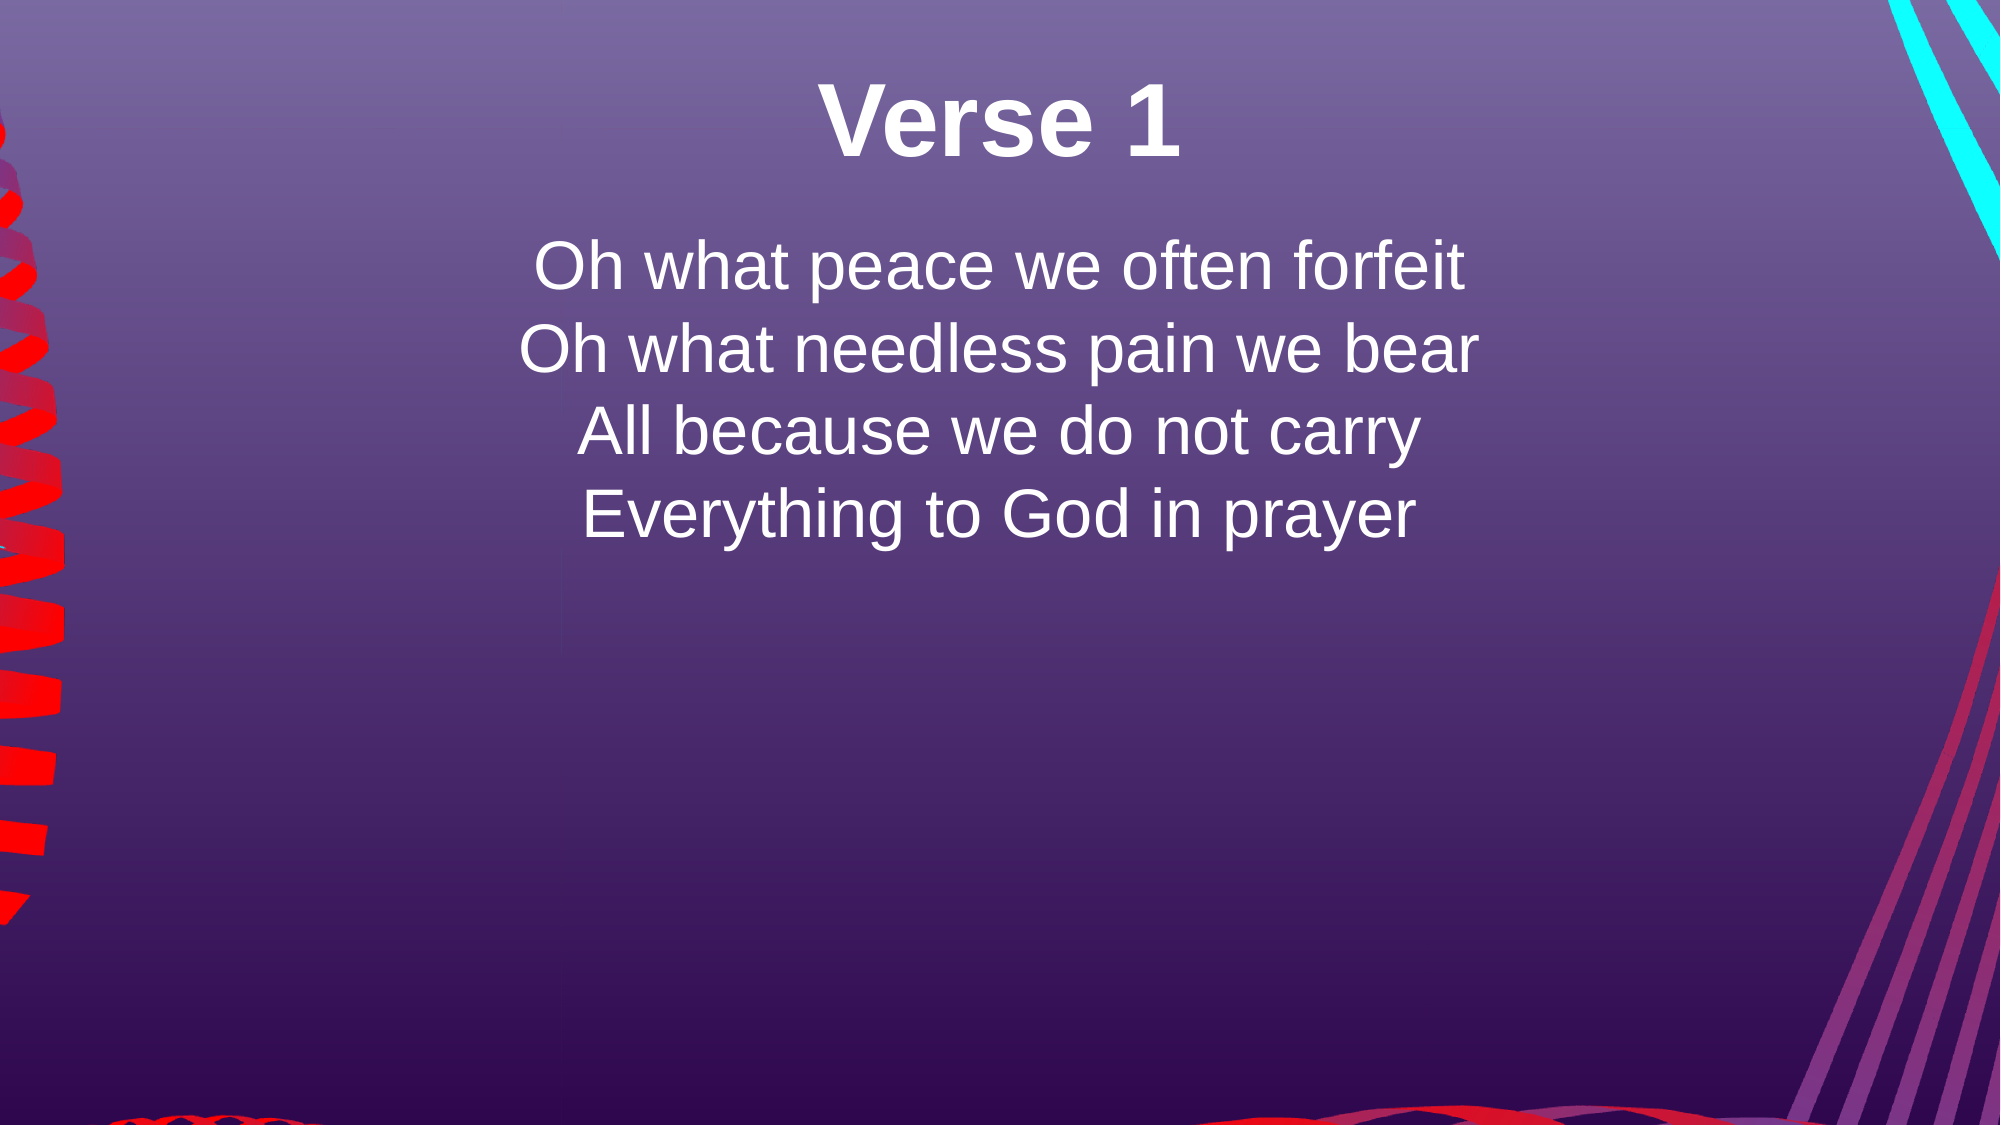

Verse 1
Oh what peace we often forfeit
Oh what needless pain we bear
All because we do not carry
Everything to God in prayer